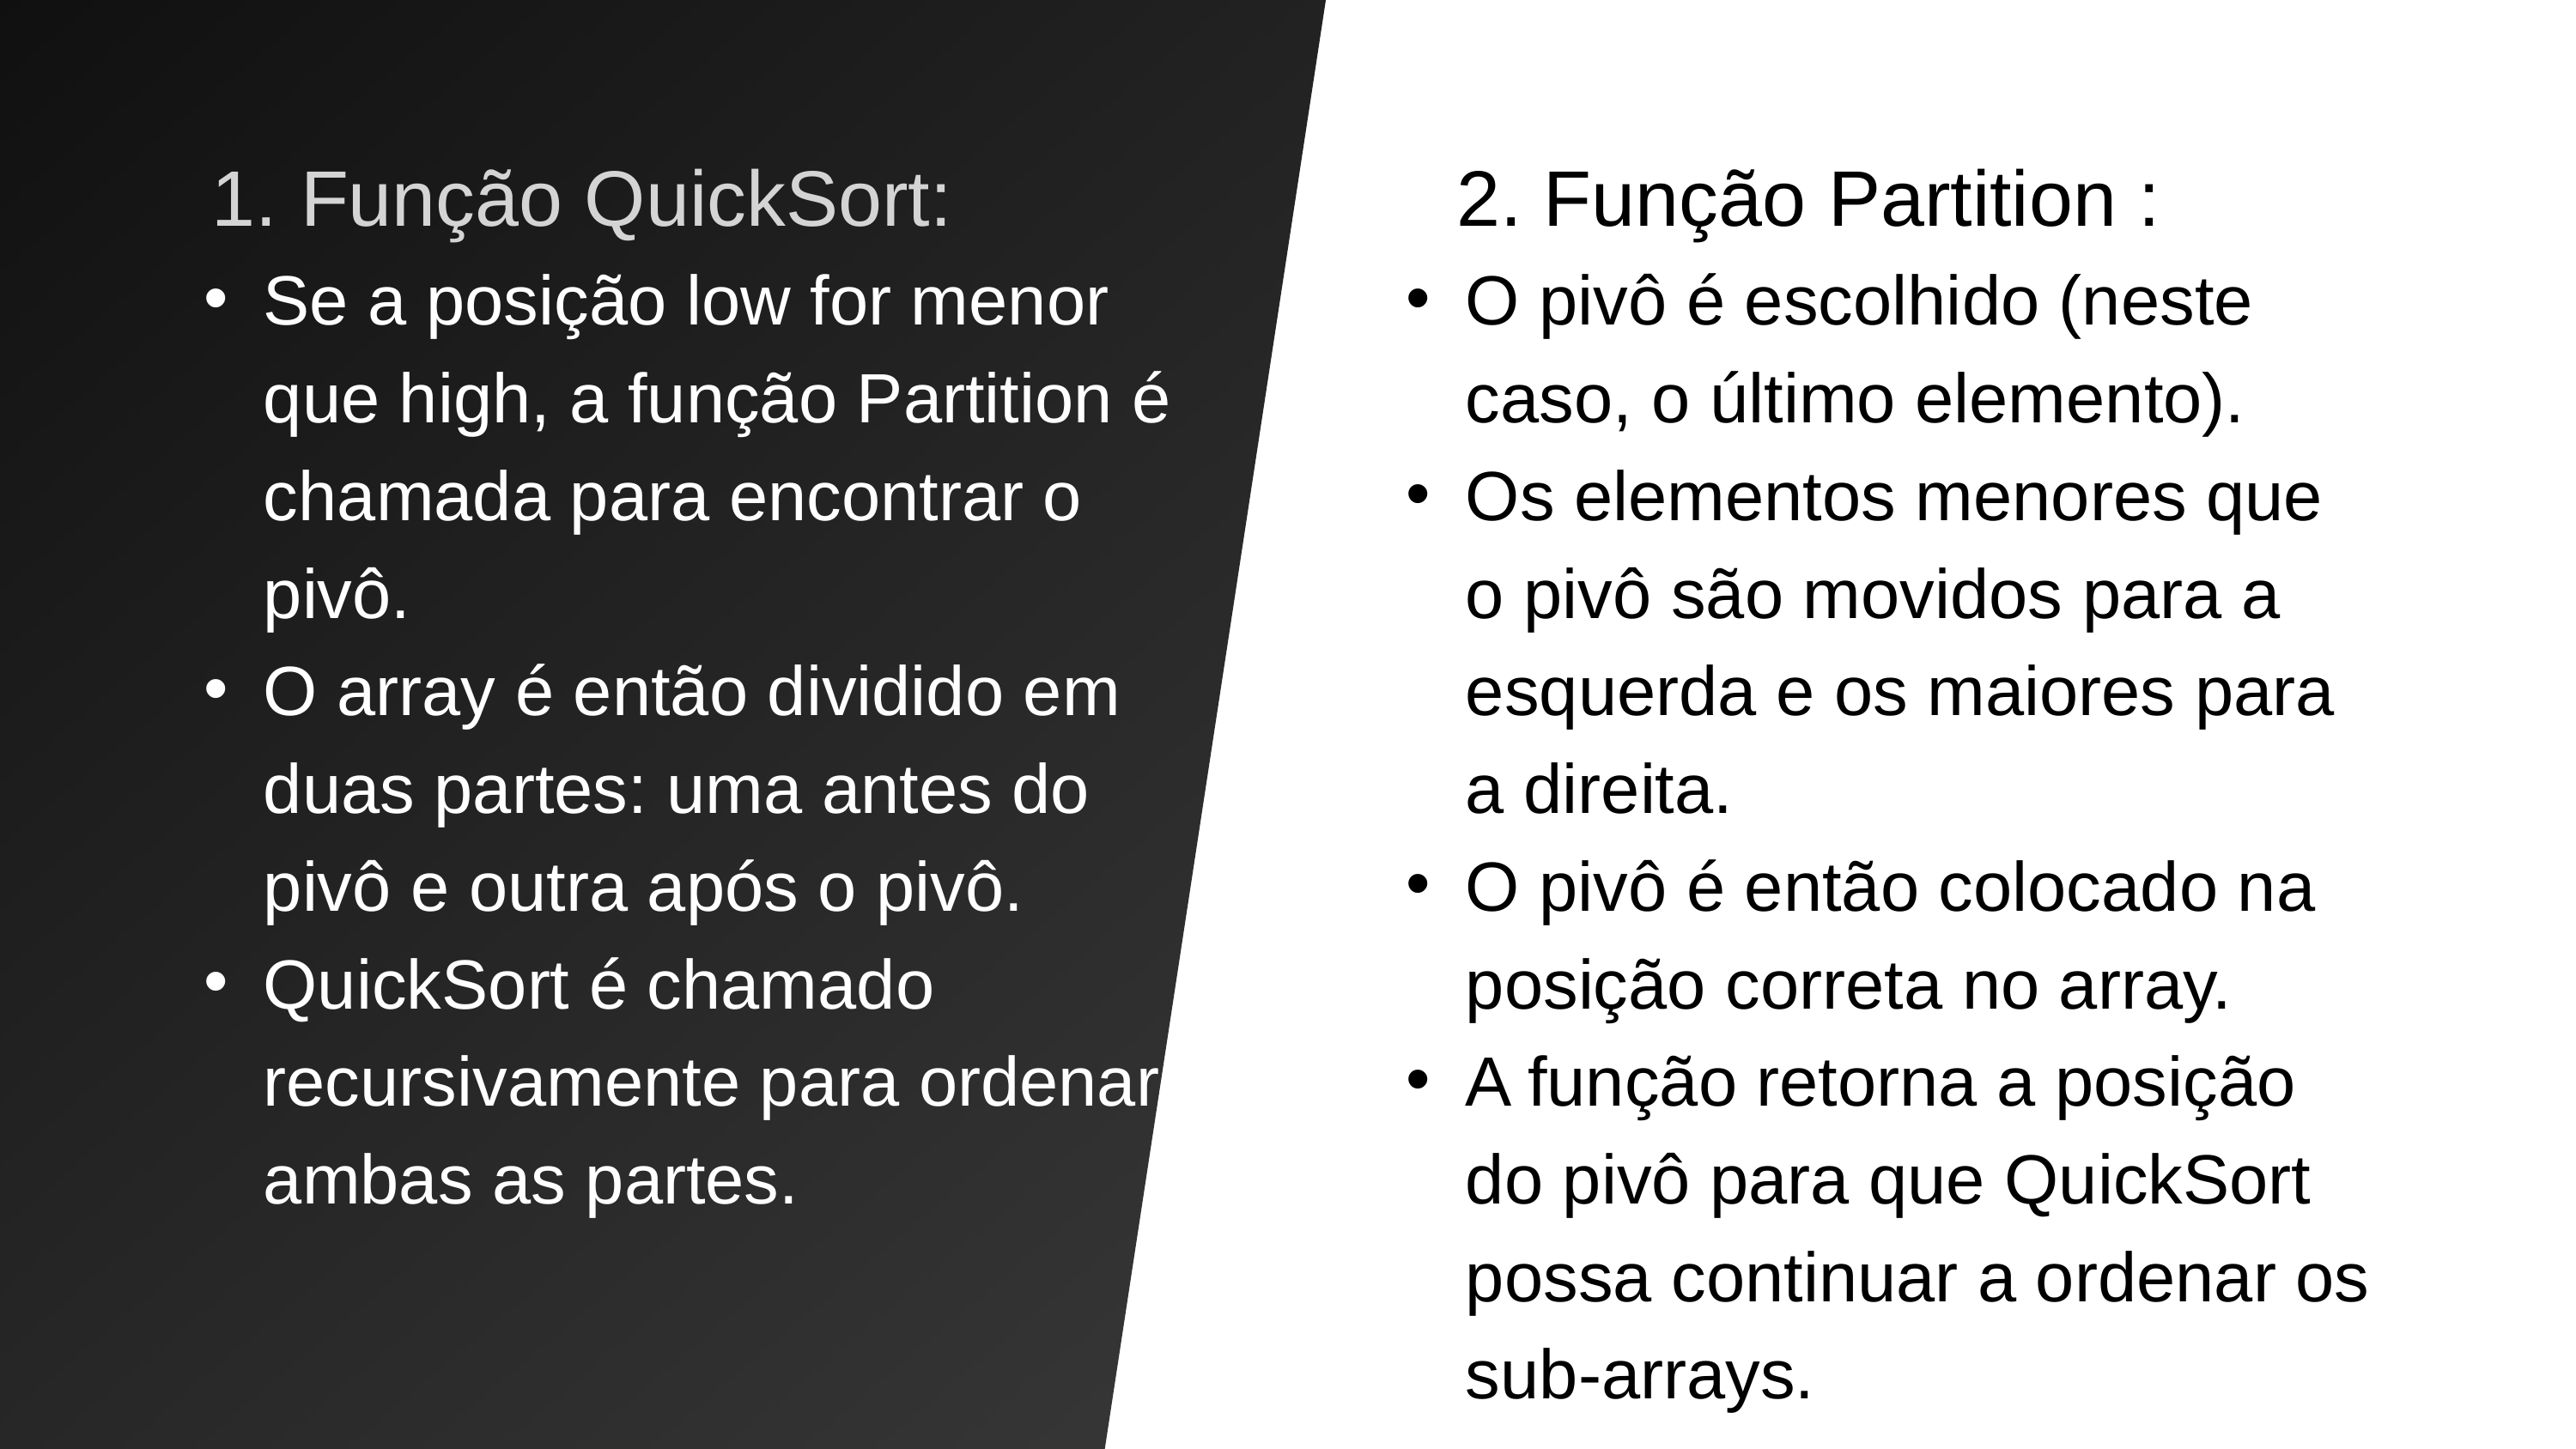

Função QuickSort:
Se a posição low for menor que high, a função Partition é chamada para encontrar o pivô.
O array é então dividido em duas partes: uma antes do pivô e outra após o pivô.
QuickSort é chamado recursivamente para ordenar ambas as partes.
     2. Função Partition :
O pivô é escolhido (neste caso, o último elemento).
Os elementos menores que o pivô são movidos para a esquerda e os maiores para a direita.
O pivô é então colocado na posição correta no array.
A função retorna a posição do pivô para que QuickSort possa continuar a ordenar os sub-arrays.